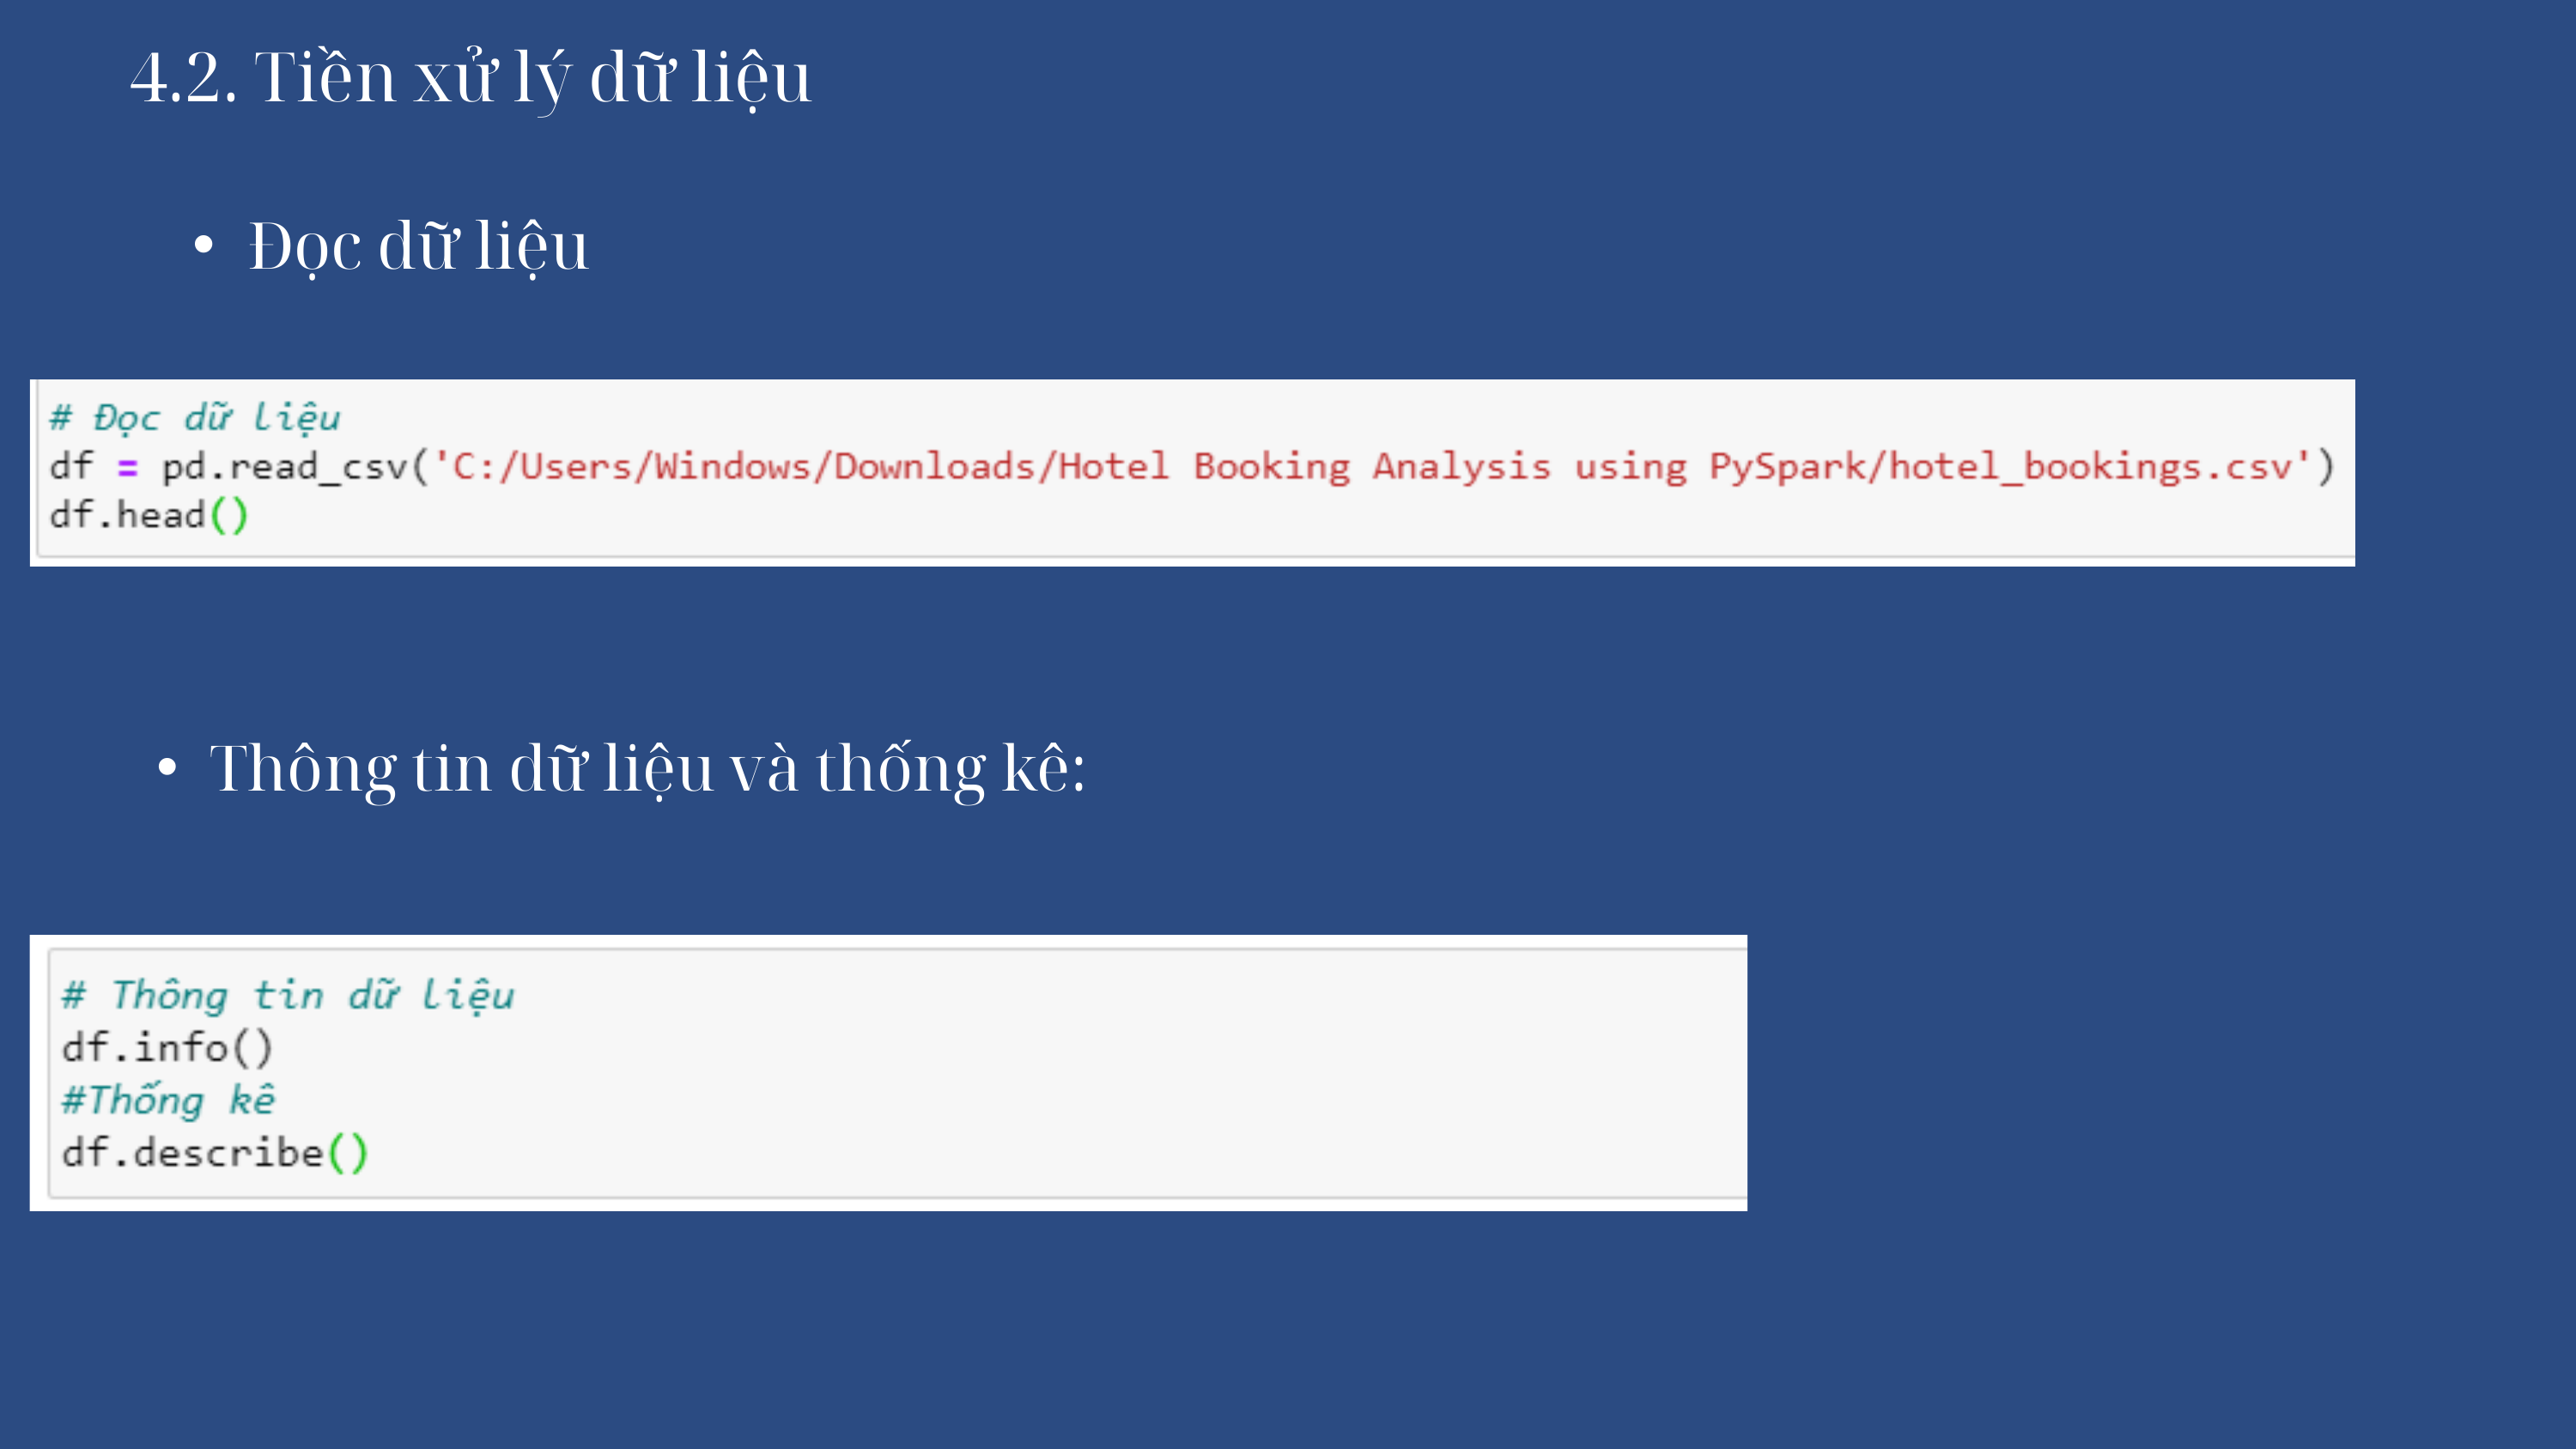

4.2. Tiền xử lý dữ liệu

Đọc dữ liệu

Thông tin dữ liệu và thống kê: